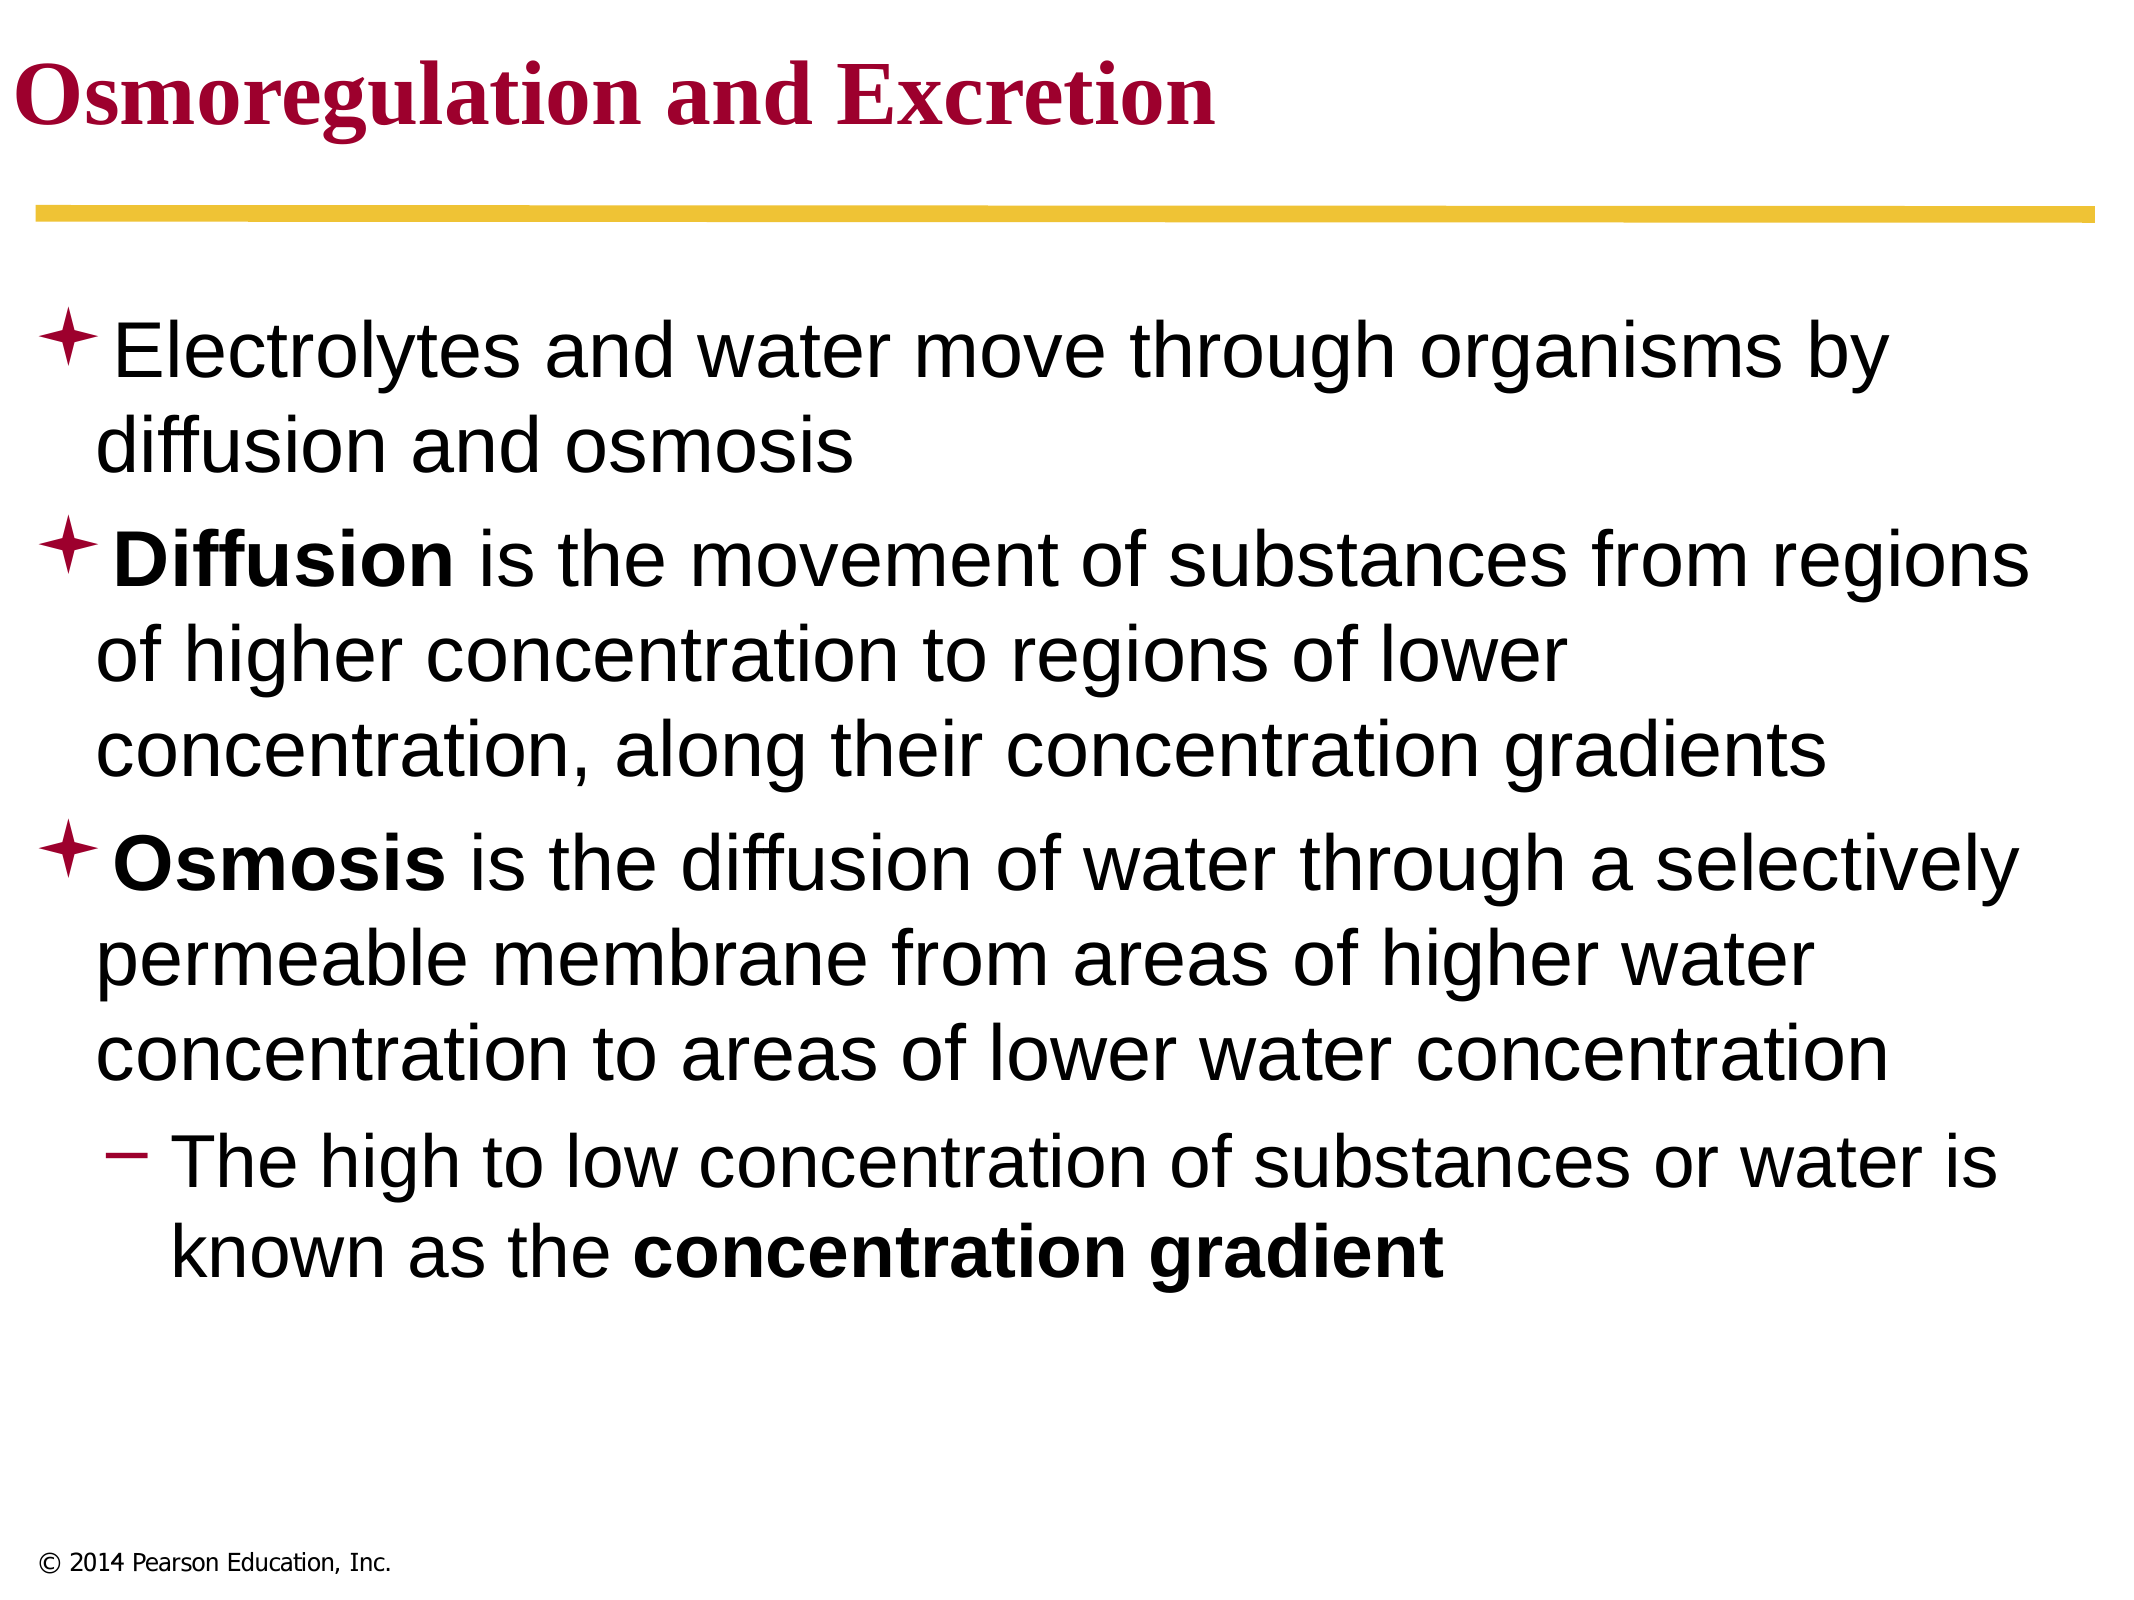

Osmoregulation and Excretion

Electrolytes and water move through organisms by diffusion and osmosis
Diffusion is the movement of substances from regions of higher concentration to regions of lower concentration, along their concentration gradients
Osmosis is the diffusion of water through a selectively permeable membrane from areas of higher water concentration to areas of lower water concentration
The high to low concentration of substances or water is known as the concentration gradient